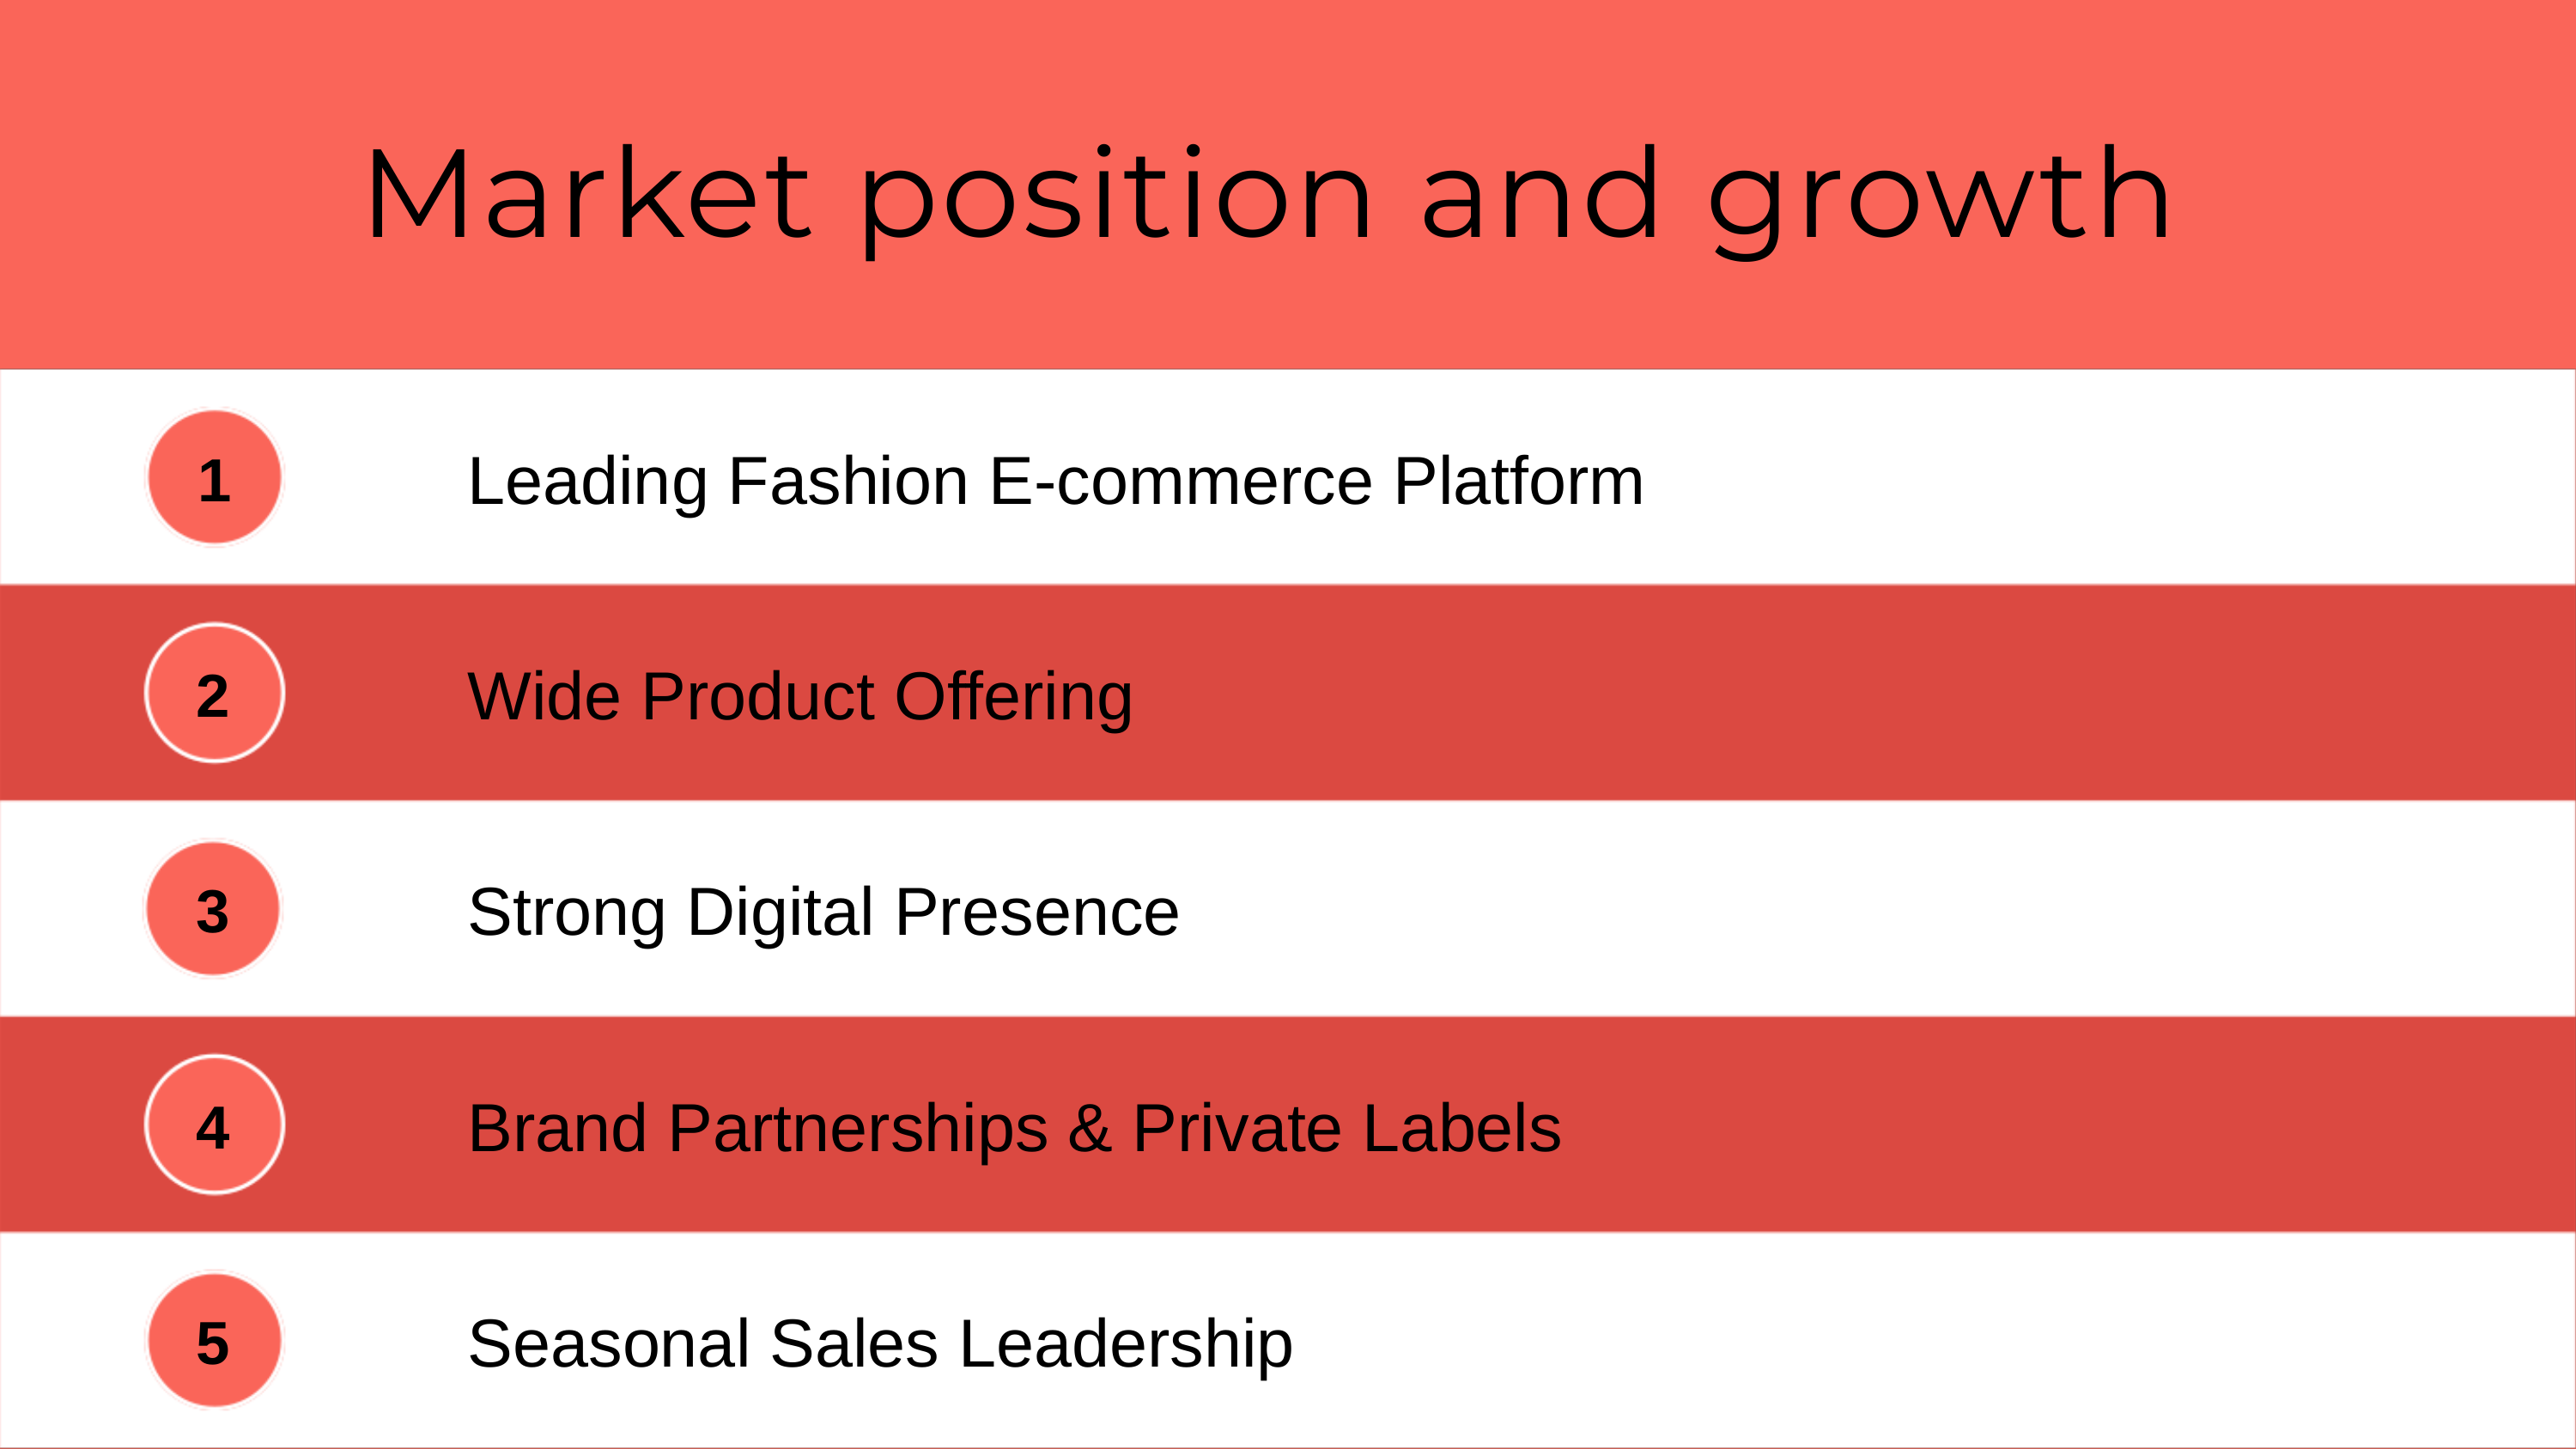

Market position and growth

Leading Fashion E-commerce Platform
1
Wide Product Offering
2
Strong Digital Presence
3
Brand Partnerships & Private Labels
4
Seasonal Sales Leadership
5